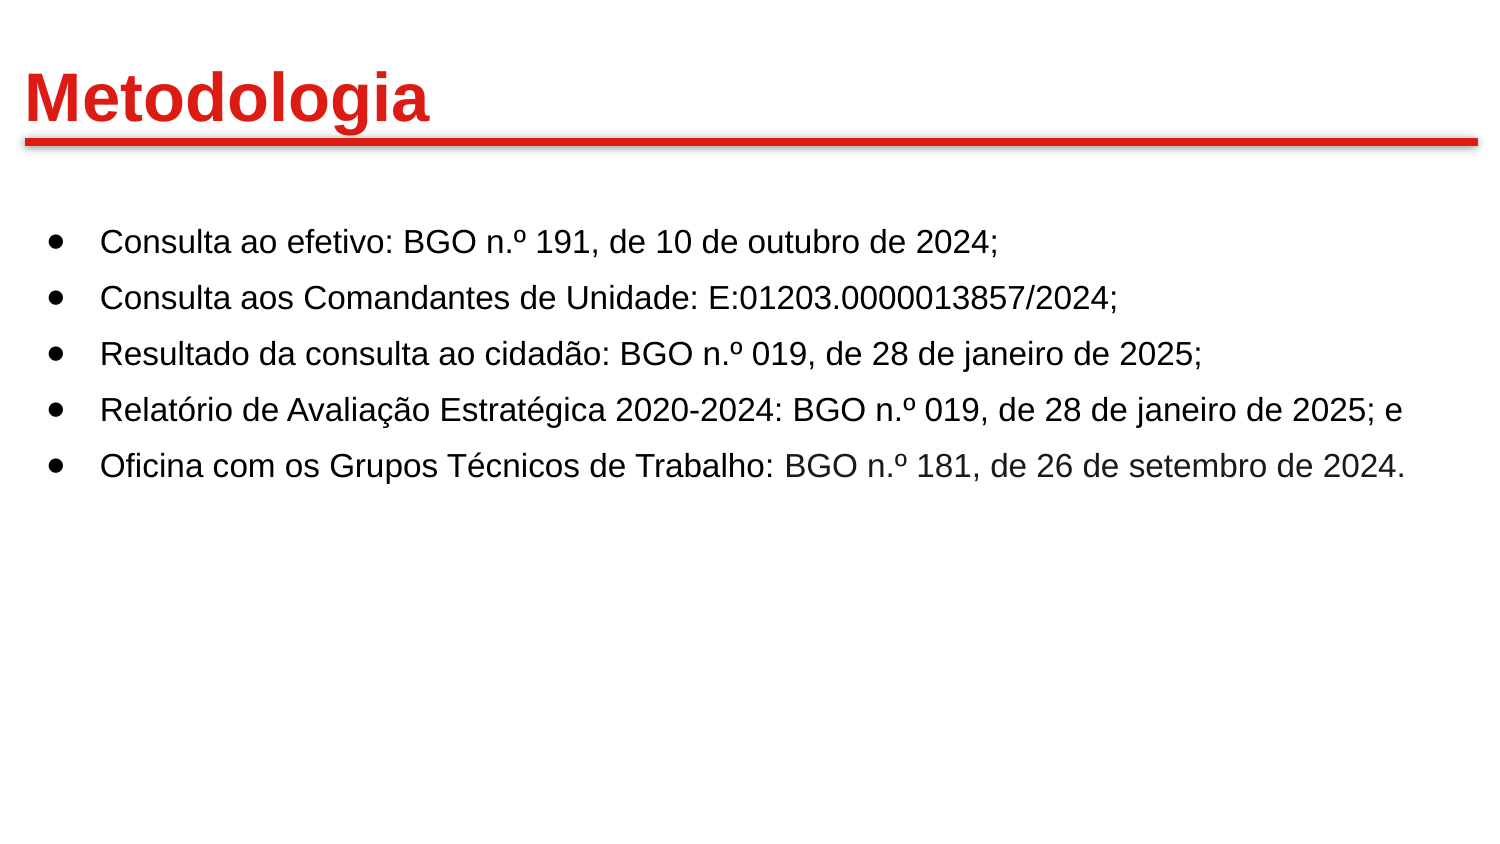

Metodologia

Consulta ao efetivo: BGO n.º 191, de 10 de outubro de 2024;
Consulta aos Comandantes de Unidade: E:01203.0000013857/2024;
Resultado da consulta ao cidadão: BGO n.º 019, de 28 de janeiro de 2025;
Relatório de Avaliação Estratégica 2020-2024: BGO n.º 019, de 28 de janeiro de 2025; e
Oficina com os Grupos Técnicos de Trabalho: BGO n.º 181, de 26 de setembro de 2024.